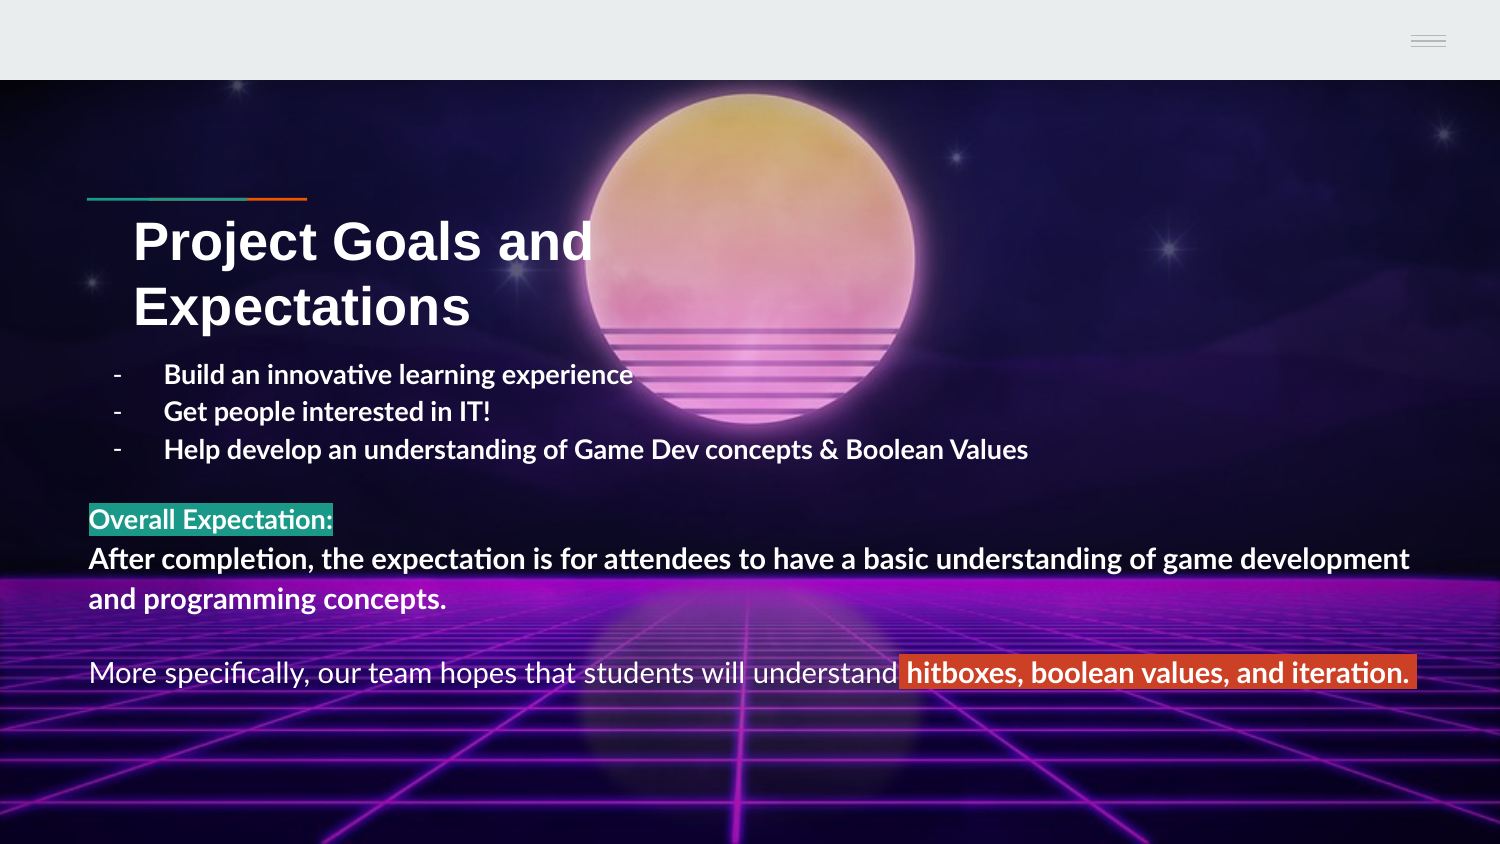

# Project Goals and Expectations
Build an innovative learning experience
Get people interested in IT!
Help develop an understanding of Game Dev concepts & Boolean Values
Overall Expectation:
After completion, the expectation is for attendees to have a basic understanding of game development and programming concepts.
More specifically, our team hopes that students will understand hitboxes, boolean values, and iteration.